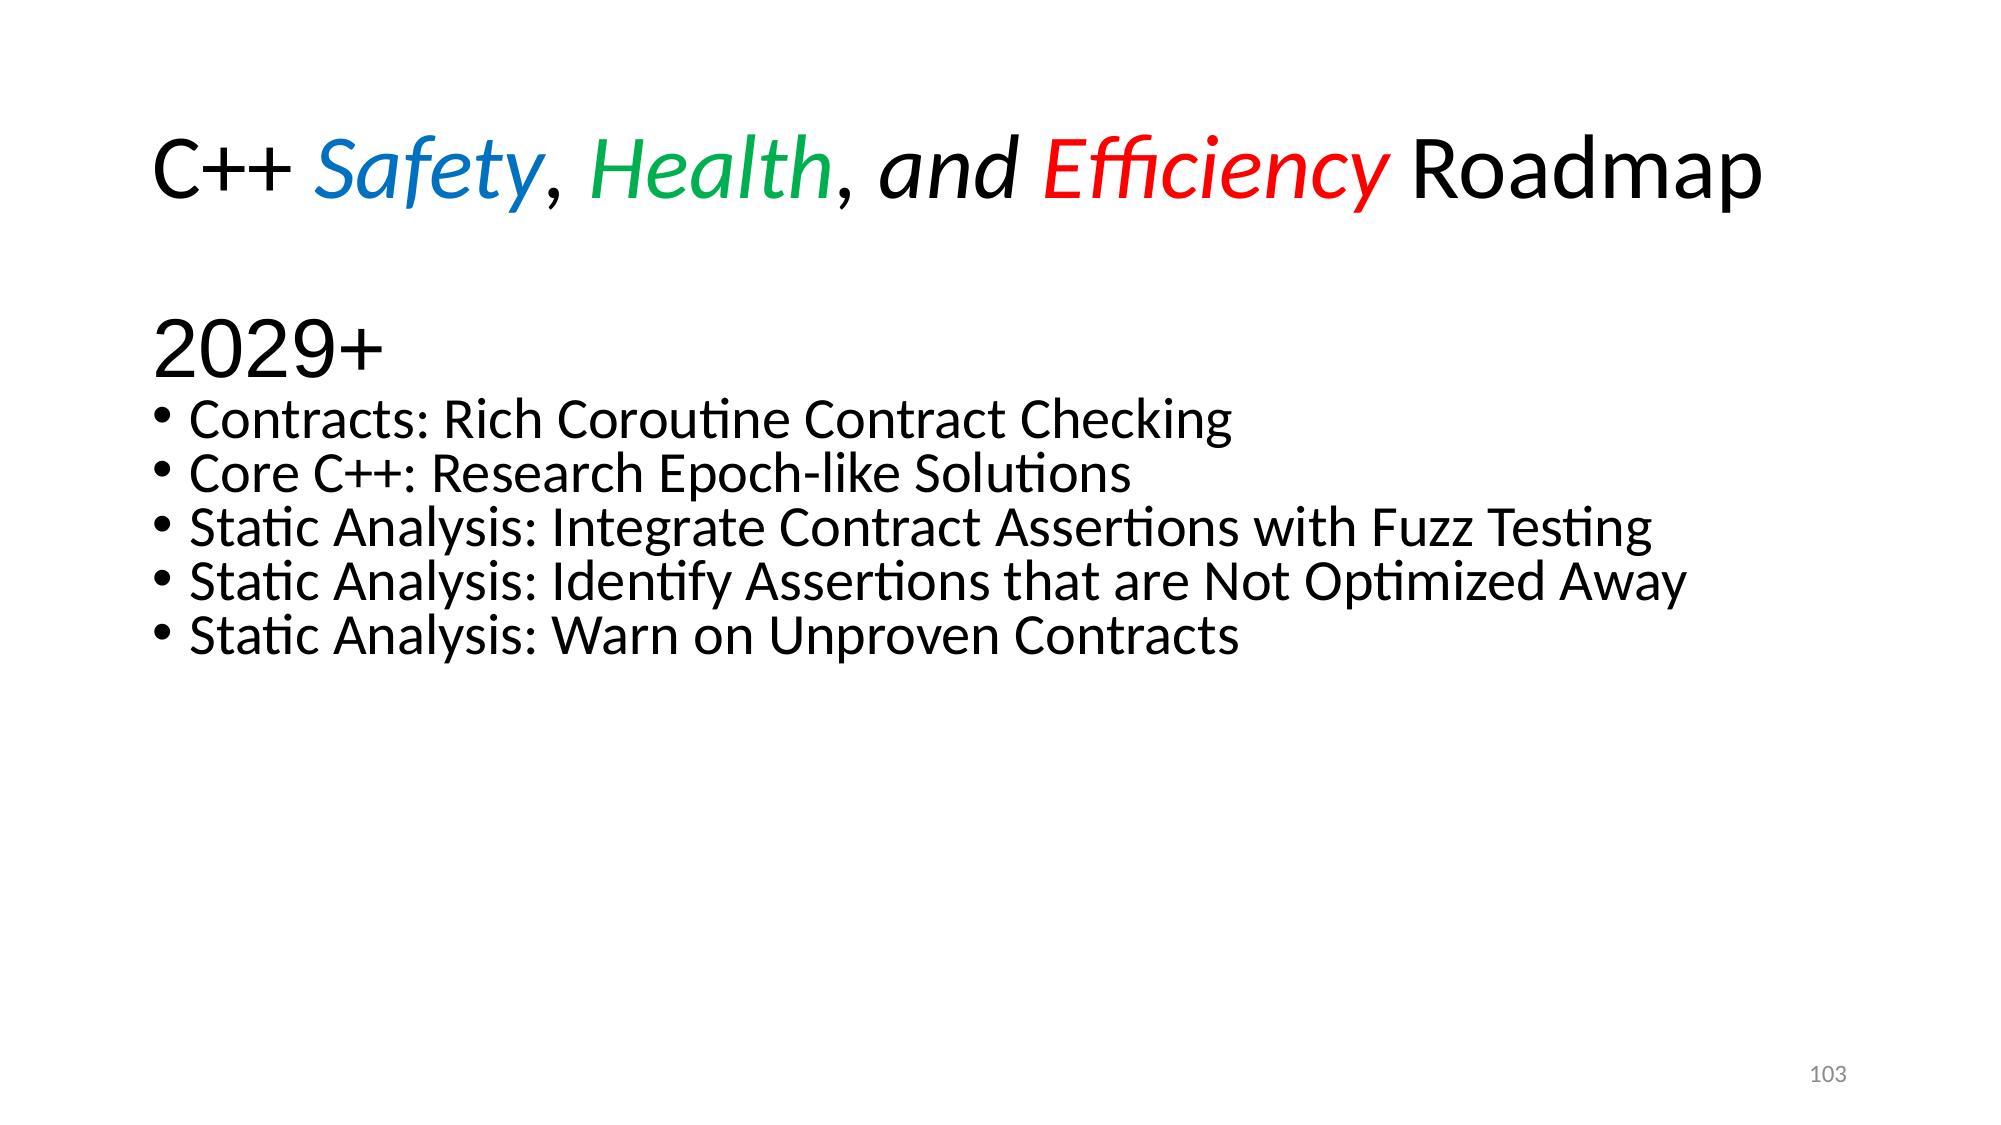

# C++ Safety, Health, and Efficiency Roadmap
2029+
Contracts: Rich Coroutine Contract Checking
Core C++: Research Epoch-like Solutions
Static Analysis: Integrate Contract Assertions with Fuzz Testing
Static Analysis: Identify Assertions that are Not Optimized Away
Static Analysis: Warn on Unproven Contracts
103